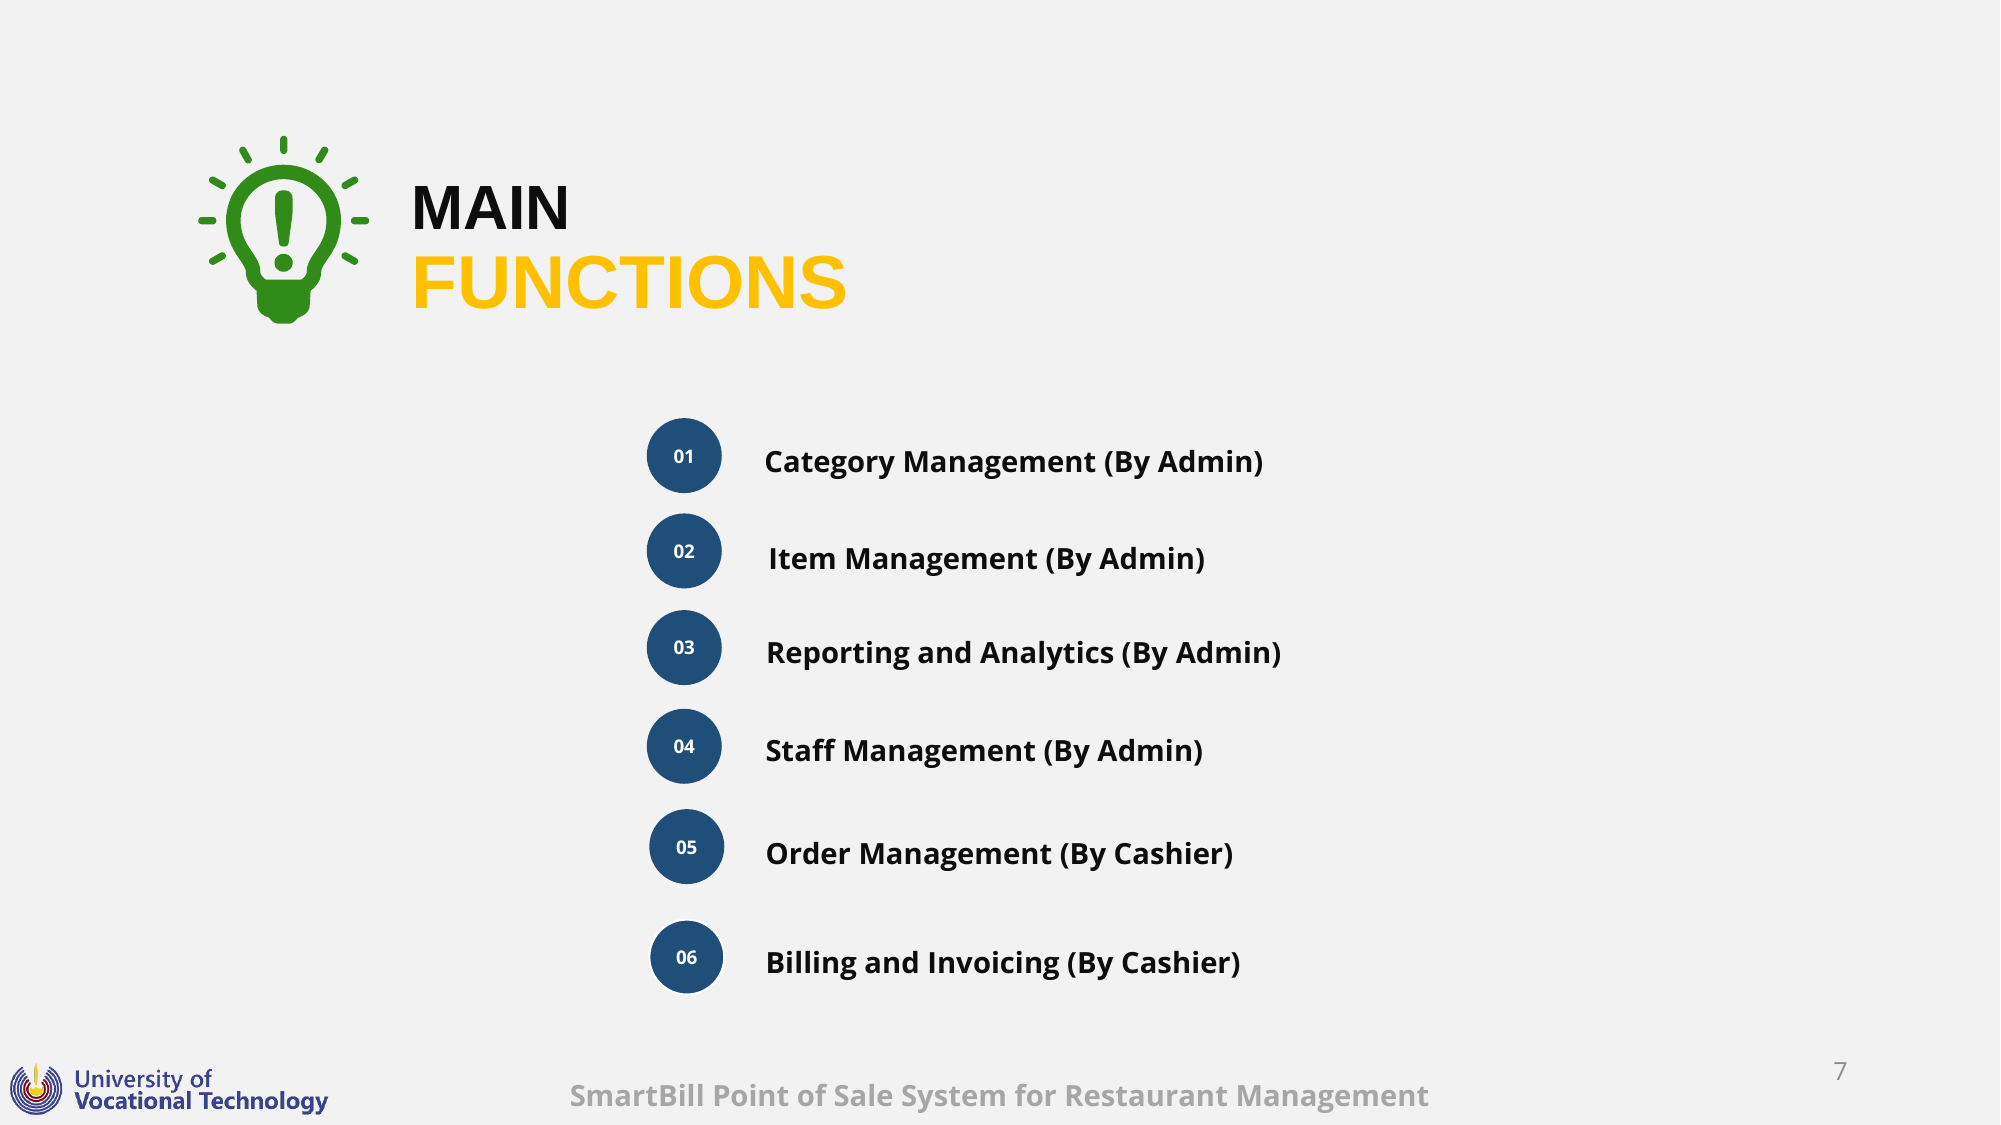

MAIN
FUNCTIONS
01
Category Management (By Admin)
02
Item Management (By Admin)
Reporting and Analytics (By Admin)
03
Staff Management (By Admin)
04
05
Order Management (By Cashier)
06
Billing and Invoicing (By Cashier)
7
SmartBill Point of Sale System for Restaurant Management